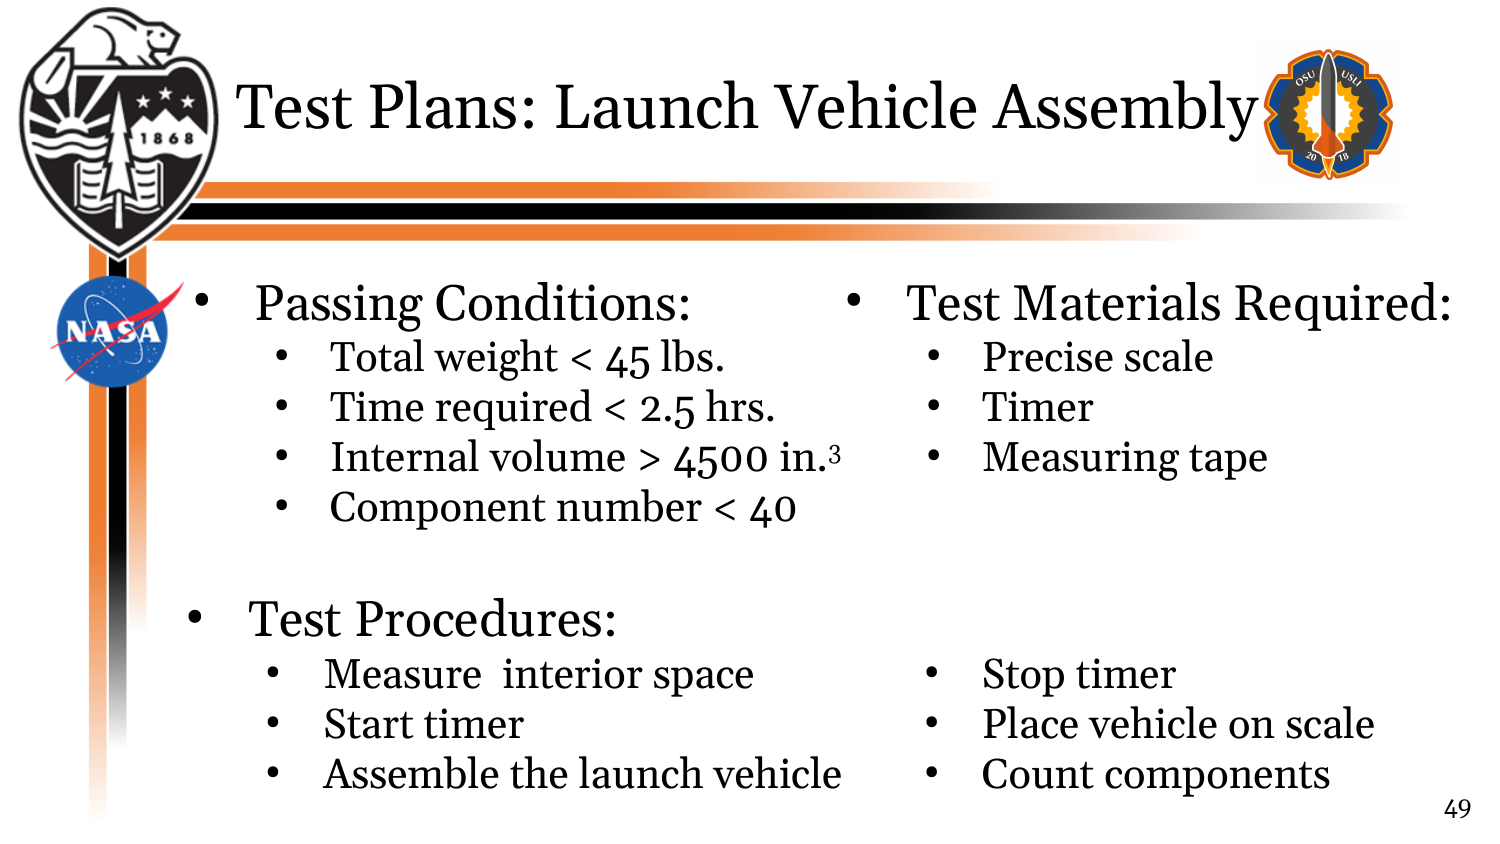

49
# Test Plans: Launch Vehicle Assembly
Passing Conditions:
Total weight < 45 lbs.
Time required < 2.5 hrs.
Internal volume > 4500 in.3
Component number < 40
Test Materials Required:
Precise scale
Timer
Measuring tape
Test Procedures:
Measure  interior space
Start timer
Assemble the launch vehicle

Stop timer
Place vehicle on scale
Count components

49